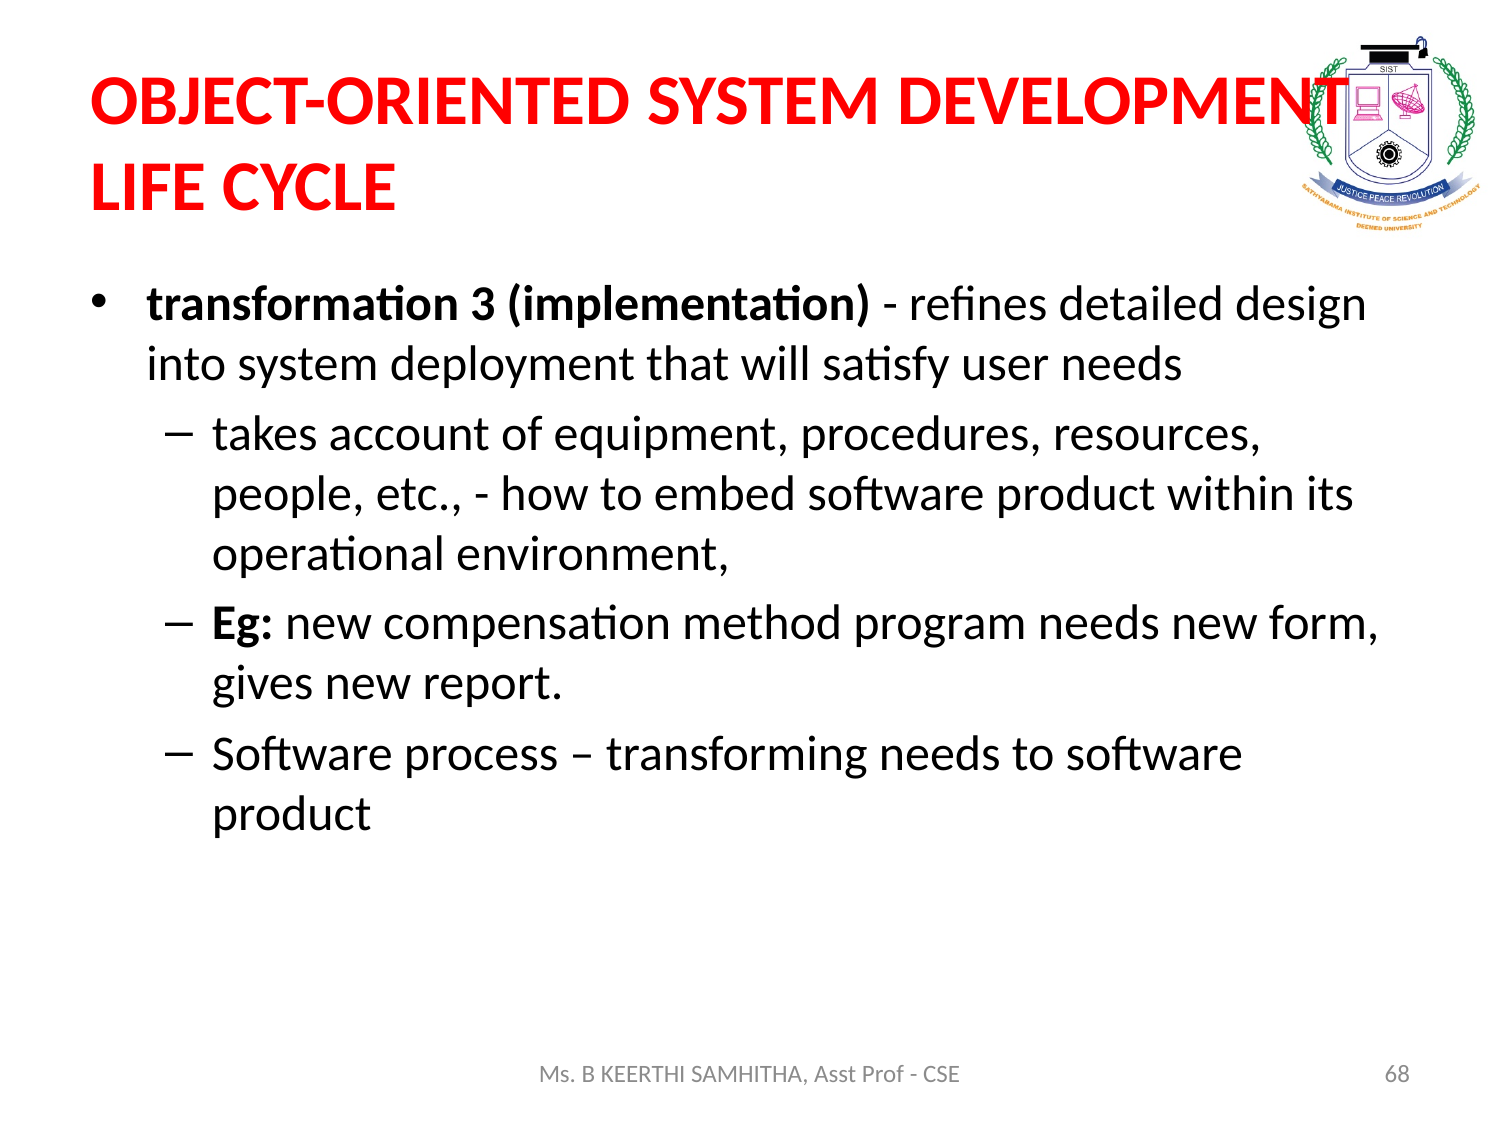

# OBJECT-ORIENTED SYSTEM DEVELOPMENT LIFE CYCLE
transformation 3 (implementation) - refines detailed design into system deployment that will satisfy user needs
takes account of equipment, procedures, resources, people, etc., - how to embed software product within its operational environment,
Eg: new compensation method program needs new form, gives new report.
Software process – transforming needs to software product

Ms. B KEERTHI SAMHITHA, Asst Prof - CSE
68